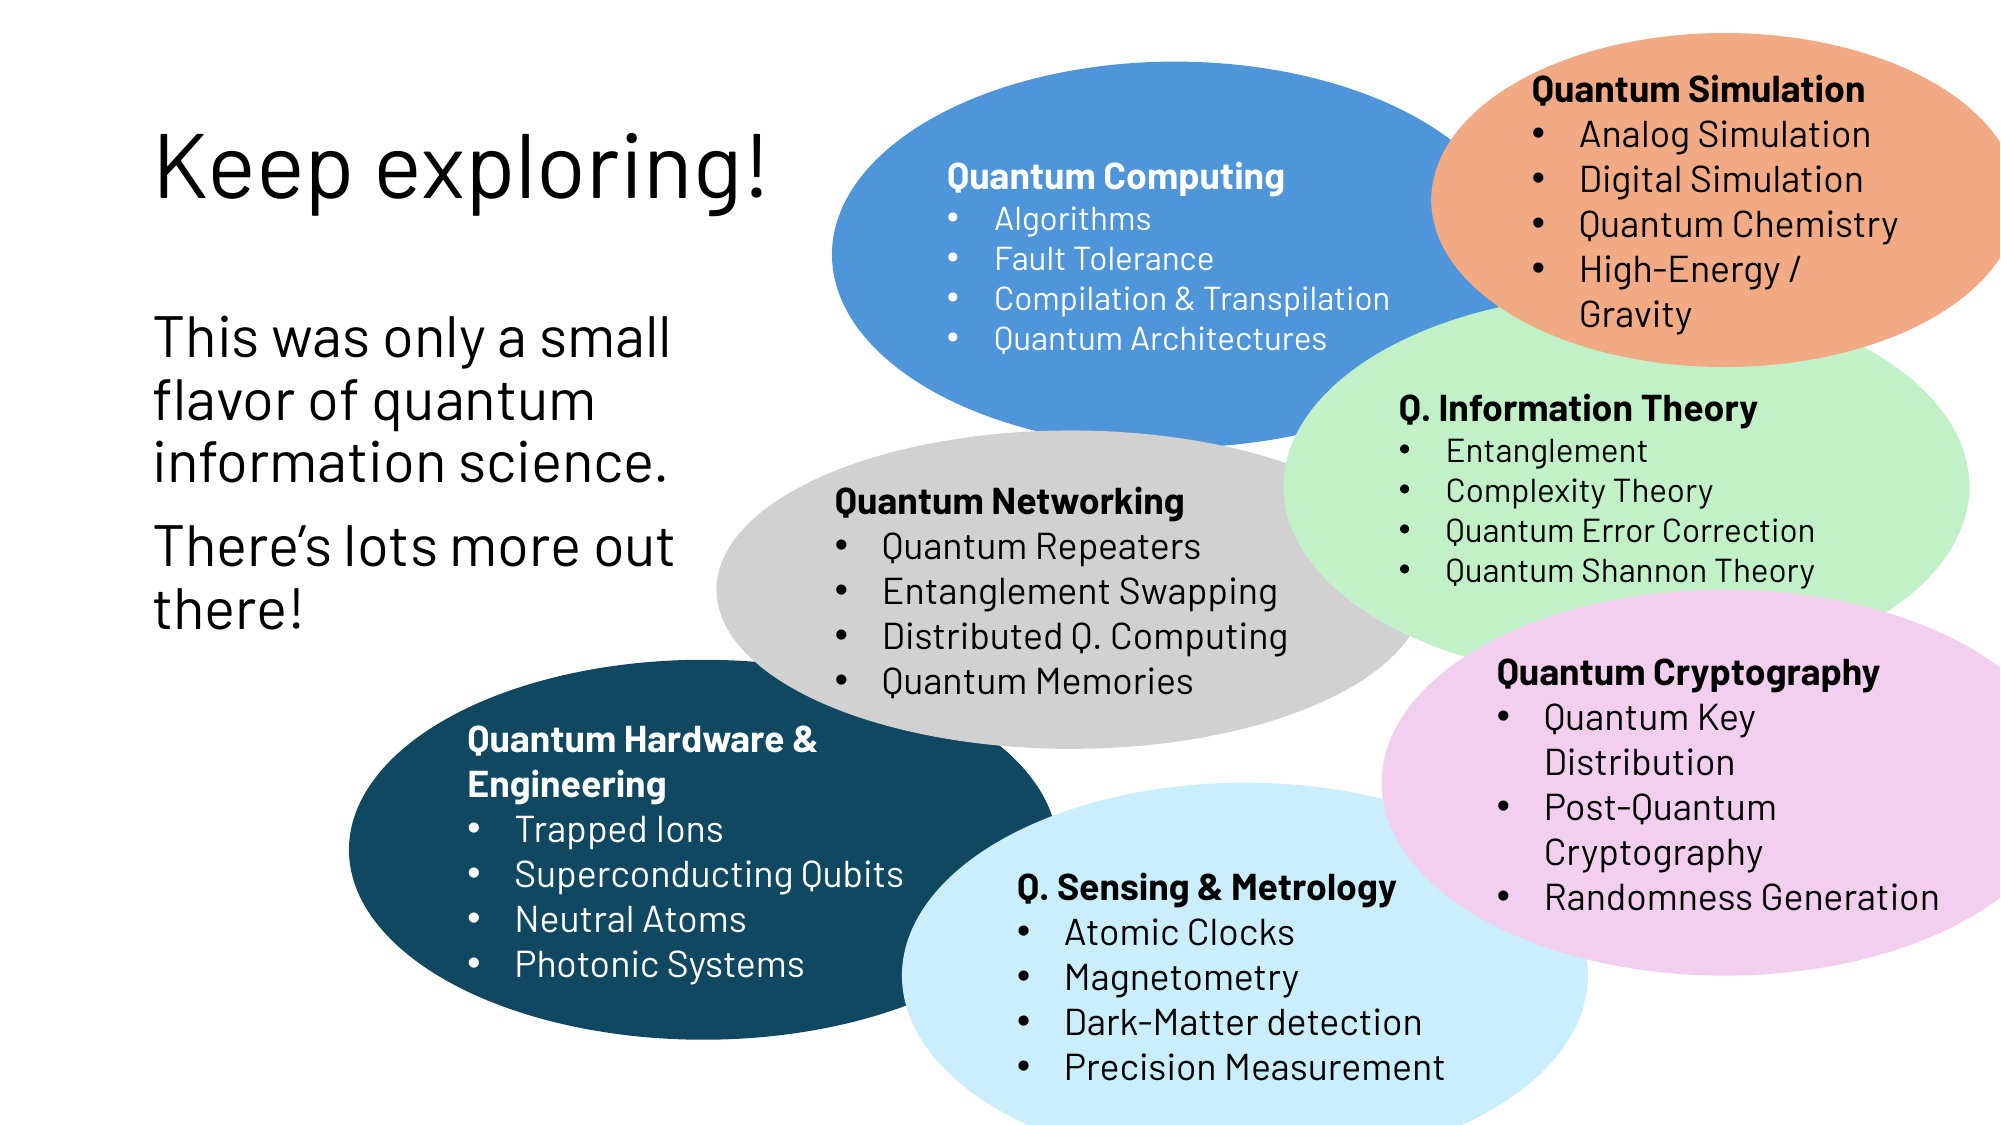

Quantum Simulation
Analog Simulation
Digital Simulation
Quantum Chemistry
High-Energy / Gravity
# Keep exploring!
Quantum Computing
Algorithms
Fault Tolerance
Compilation & Transpilation
Quantum Architectures
Q. Information Theory
Entanglement
Complexity Theory
Quantum Error Correction
Quantum Shannon Theory
This was only a small flavor of quantum information science.
There’s lots more out there!

Quantum Networking
Quantum Repeaters
Entanglement Swapping
Distributed Q. Computing
Quantum Memories
Quantum Cryptography
Quantum Key Distribution
Post-Quantum Cryptography
Randomness Generation
Quantum Hardware & Engineering
Trapped Ions
Superconducting Qubits
Neutral Atoms
Photonic Systems
Q. Sensing & Metrology
Atomic Clocks
Magnetometry
Dark-Matter detection
Precision Measurement